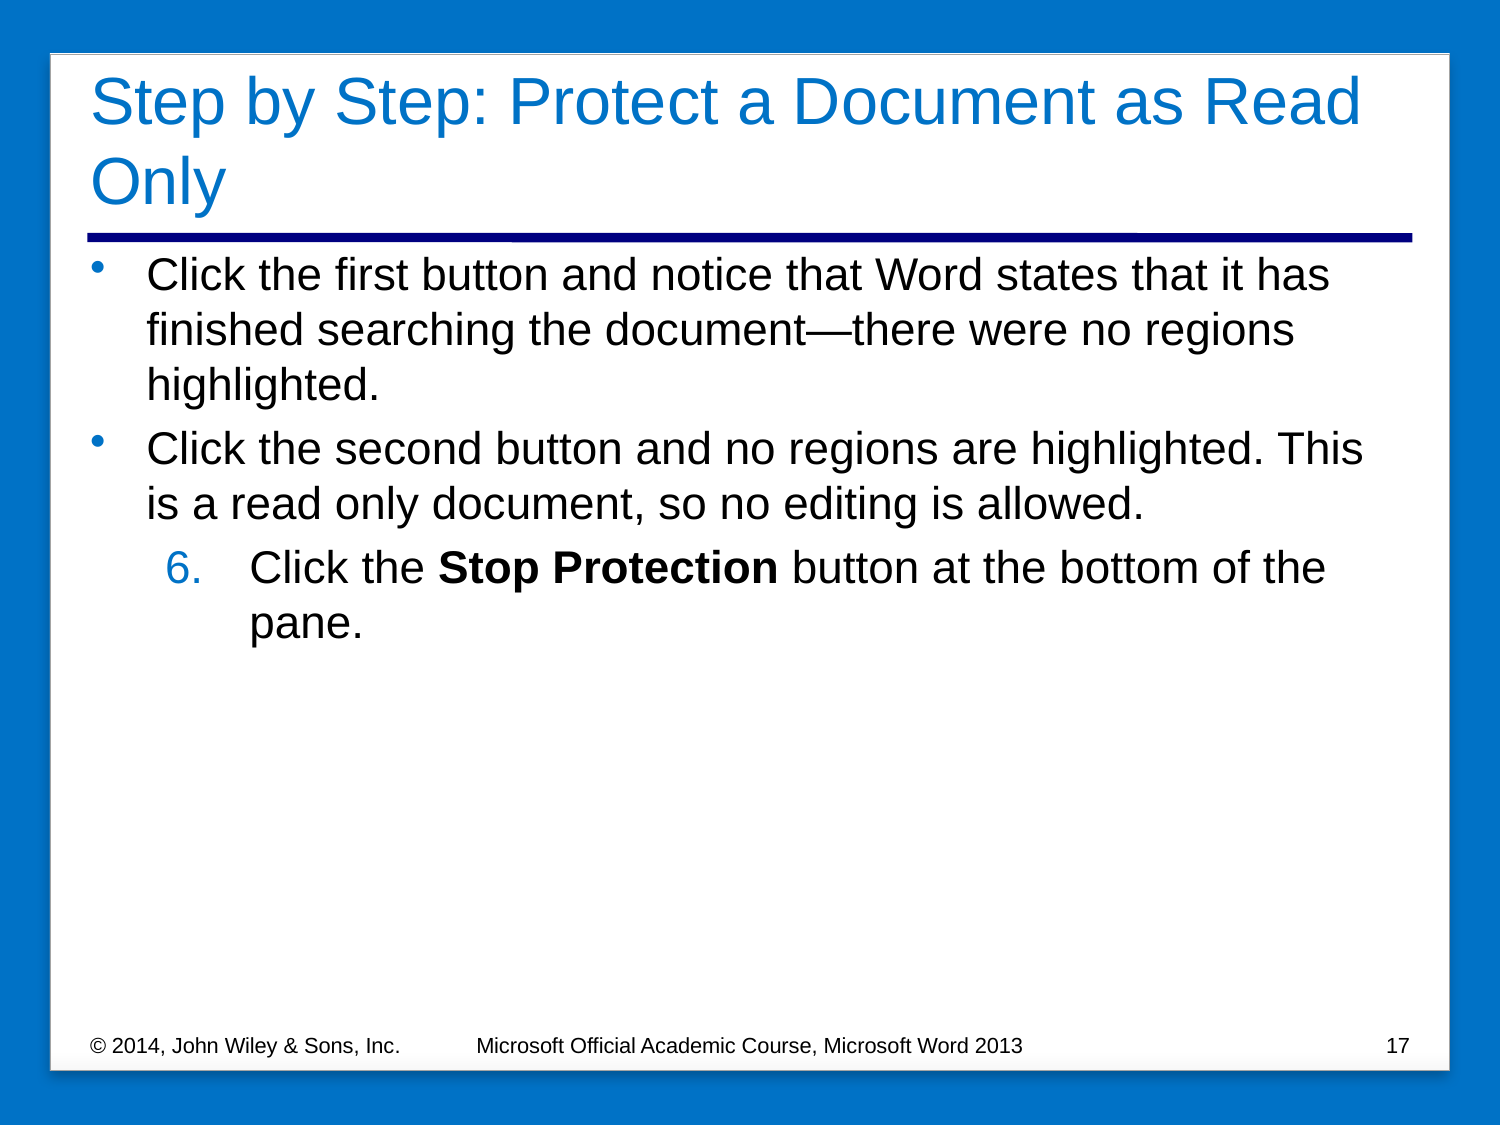

# Step by Step: Protect a Document as Read Only
Click the first button and notice that Word states that it has finished searching the document—there were no regions highlighted.
Click the second button and no regions are highlighted. This is a read only document, so no editing is allowed.
Click the Stop Protection button at the bottom of the pane.
© 2014, John Wiley & Sons, Inc.
Microsoft Official Academic Course, Microsoft Word 2013
17